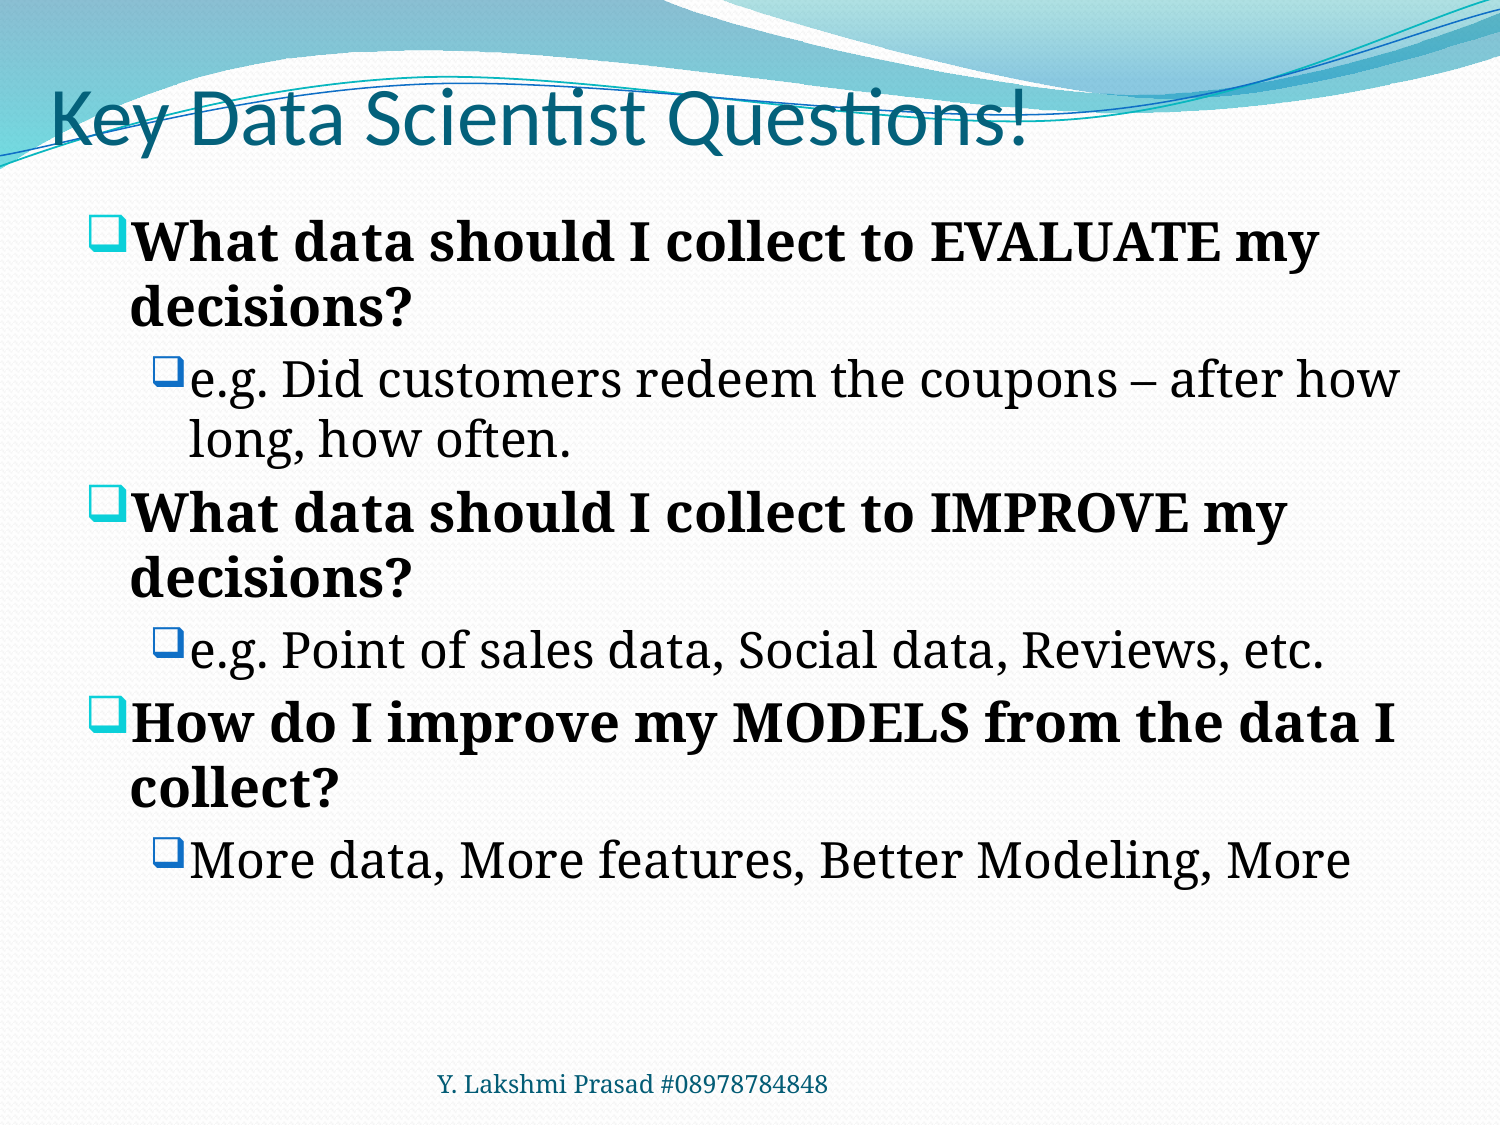

# Key Data Scientist Questions!
What data should I collect to EVALUATE my decisions?
e.g. Did customers redeem the coupons – after how long, how often.
What data should I collect to IMPROVE my decisions?
e.g. Point of sales data, Social data, Reviews, etc.
How do I improve my MODELS from the data I collect?
More data, More features, Better Modeling, More
Y. Lakshmi Prasad #08978784848